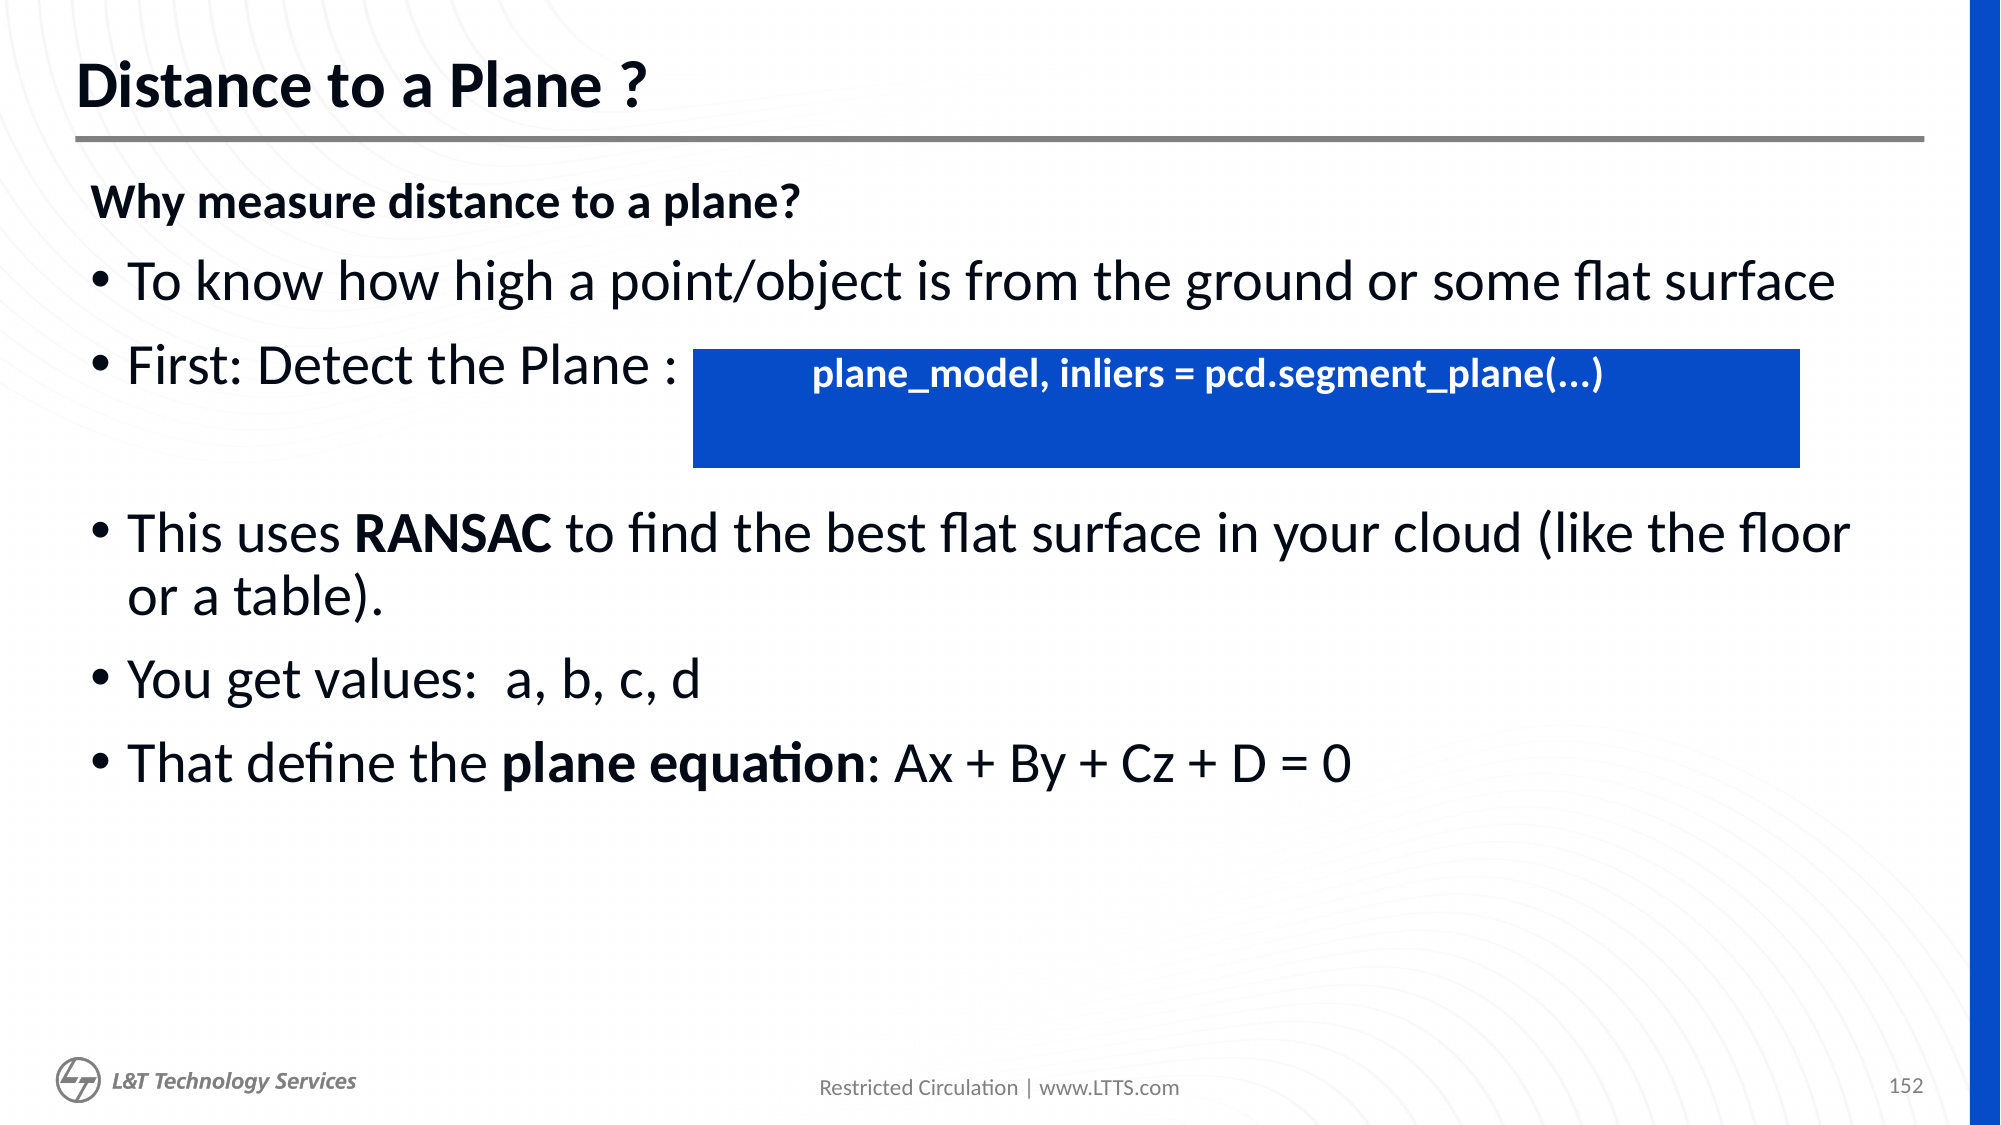

# Distance to a Plane ?
Why measure distance to a plane?
To know how high a point/object is from the ground or some flat surface
First: Detect the Plane :

This uses RANSAC to find the best flat surface in your cloud (like the floor or a table).
You get values:  a, b, c, d
That define the plane equation: Ax + By + Cz + D = 0

| plane\_model, inliers = pcd.segment\_plane(...) |
| --- |